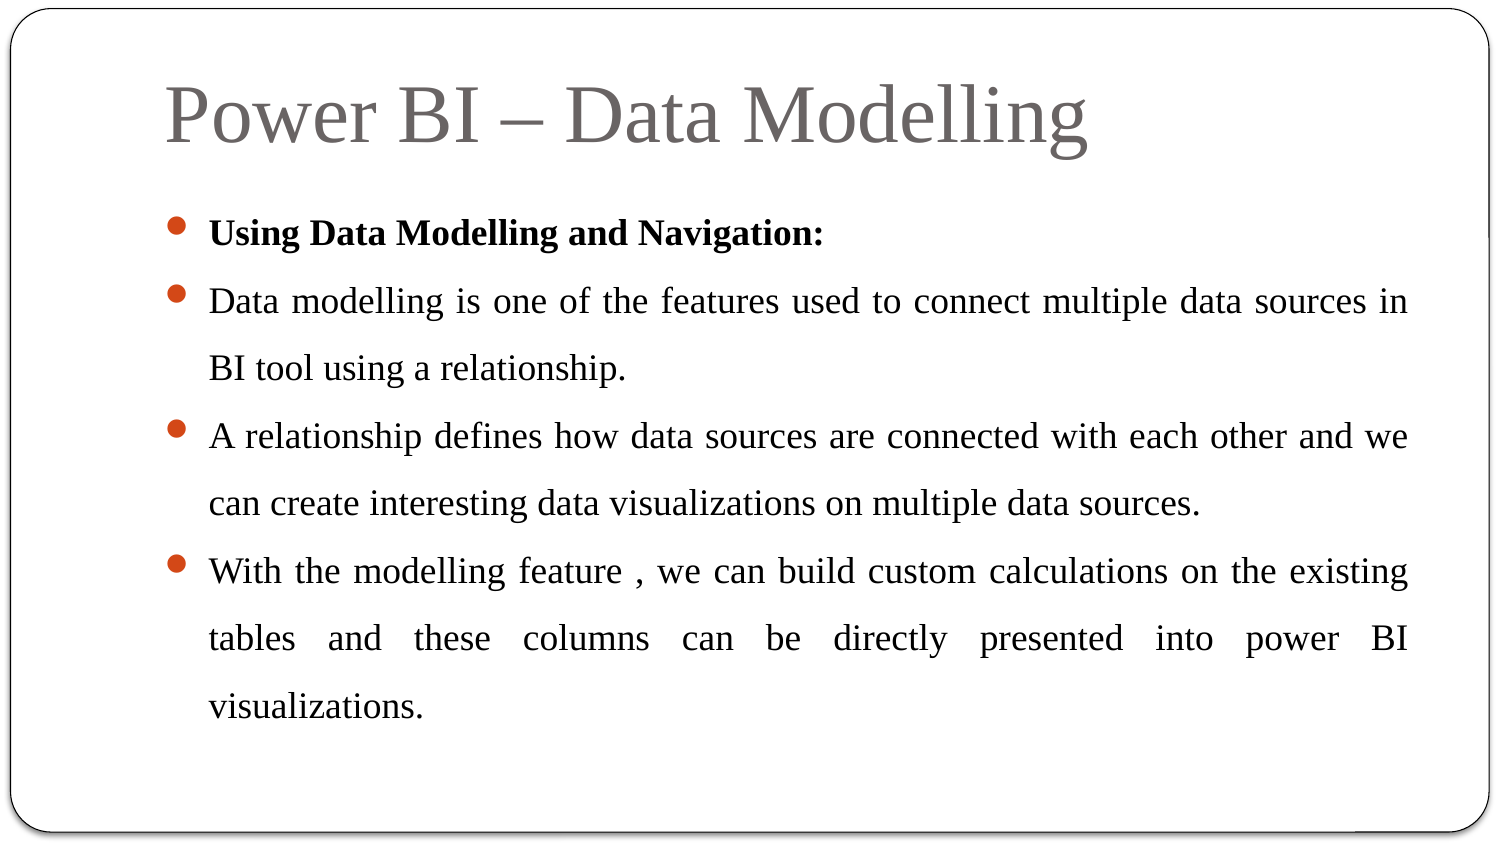

# Power BI – Data Modelling
Using Data Modelling and Navigation:
Data modelling is one of the features used to connect multiple data sources in BI tool using a relationship.
A relationship defines how data sources are connected with each other and we can create interesting data visualizations on multiple data sources.
With the modelling feature , we can build custom calculations on the existing tables and these columns can be directly presented into power BI visualizations.